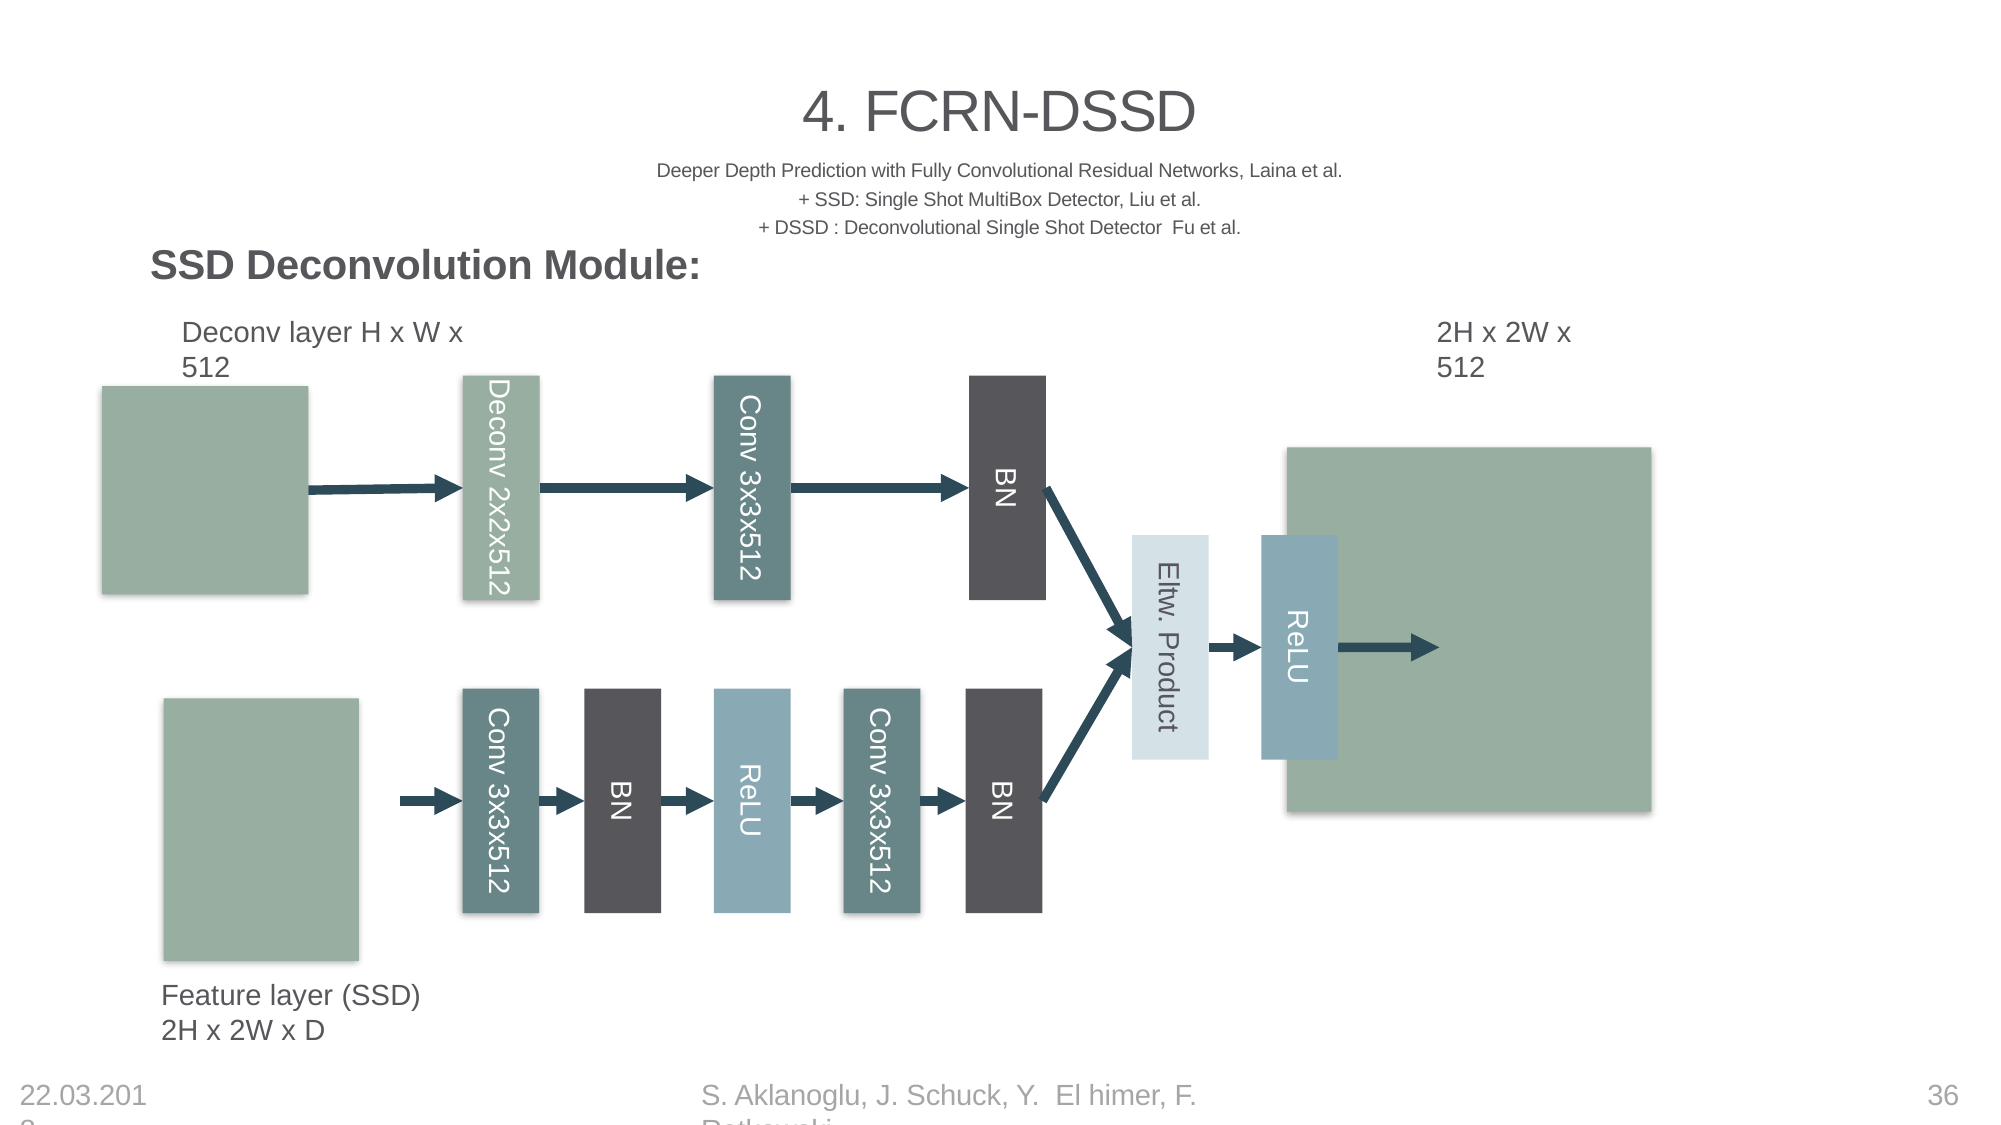

# 4. FCRN-DSSD
Deeper Depth Prediction with Fully Convolutional Residual Networks, Laina et al.
+ SSD: Single Shot MultiBox Detector, Liu et al.
+ DSSD : Deconvolutional Single Shot Detector  Fu et al.
SSD Deconvolution Module:
Deconv layer H x W x 512
2H x 2W x 512
Deconv 2x2x512
Conv 3x3x512
BN

Eltw. Product
ReLU
Conv 3x3x512
BN
ReLU
Conv 3x3x512
BN
Feature layer (SSD)
2H x 2W x D
22.03.2018
S. Aklanoglu, J. Schuck, Y.  El himer, F. Retkowski
36